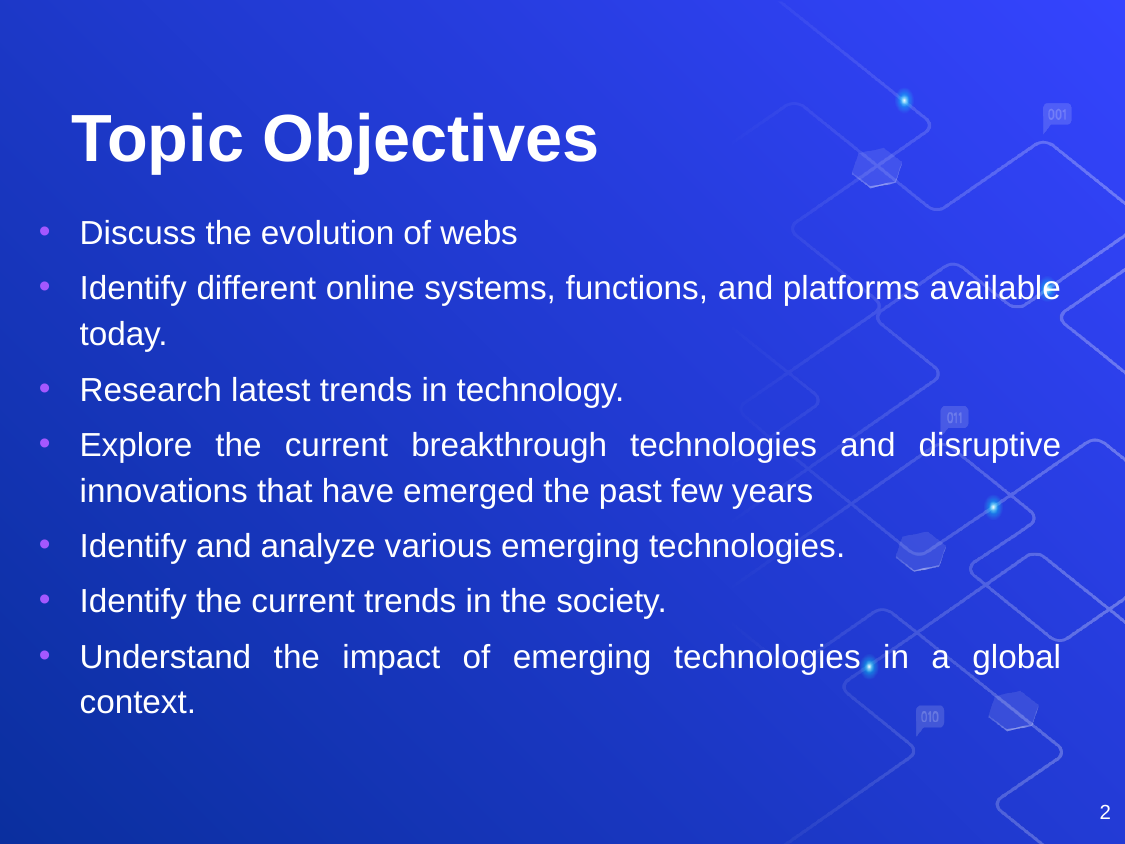

# Topic Objectives
Discuss the evolution of webs
Identify different online systems, functions, and platforms available today.
Research latest trends in technology.
Explore the current breakthrough technologies and disruptive innovations that have emerged the past few years
Identify and analyze various emerging technologies.
Identify the current trends in the society.
Understand the impact of emerging technologies in a global context.
2